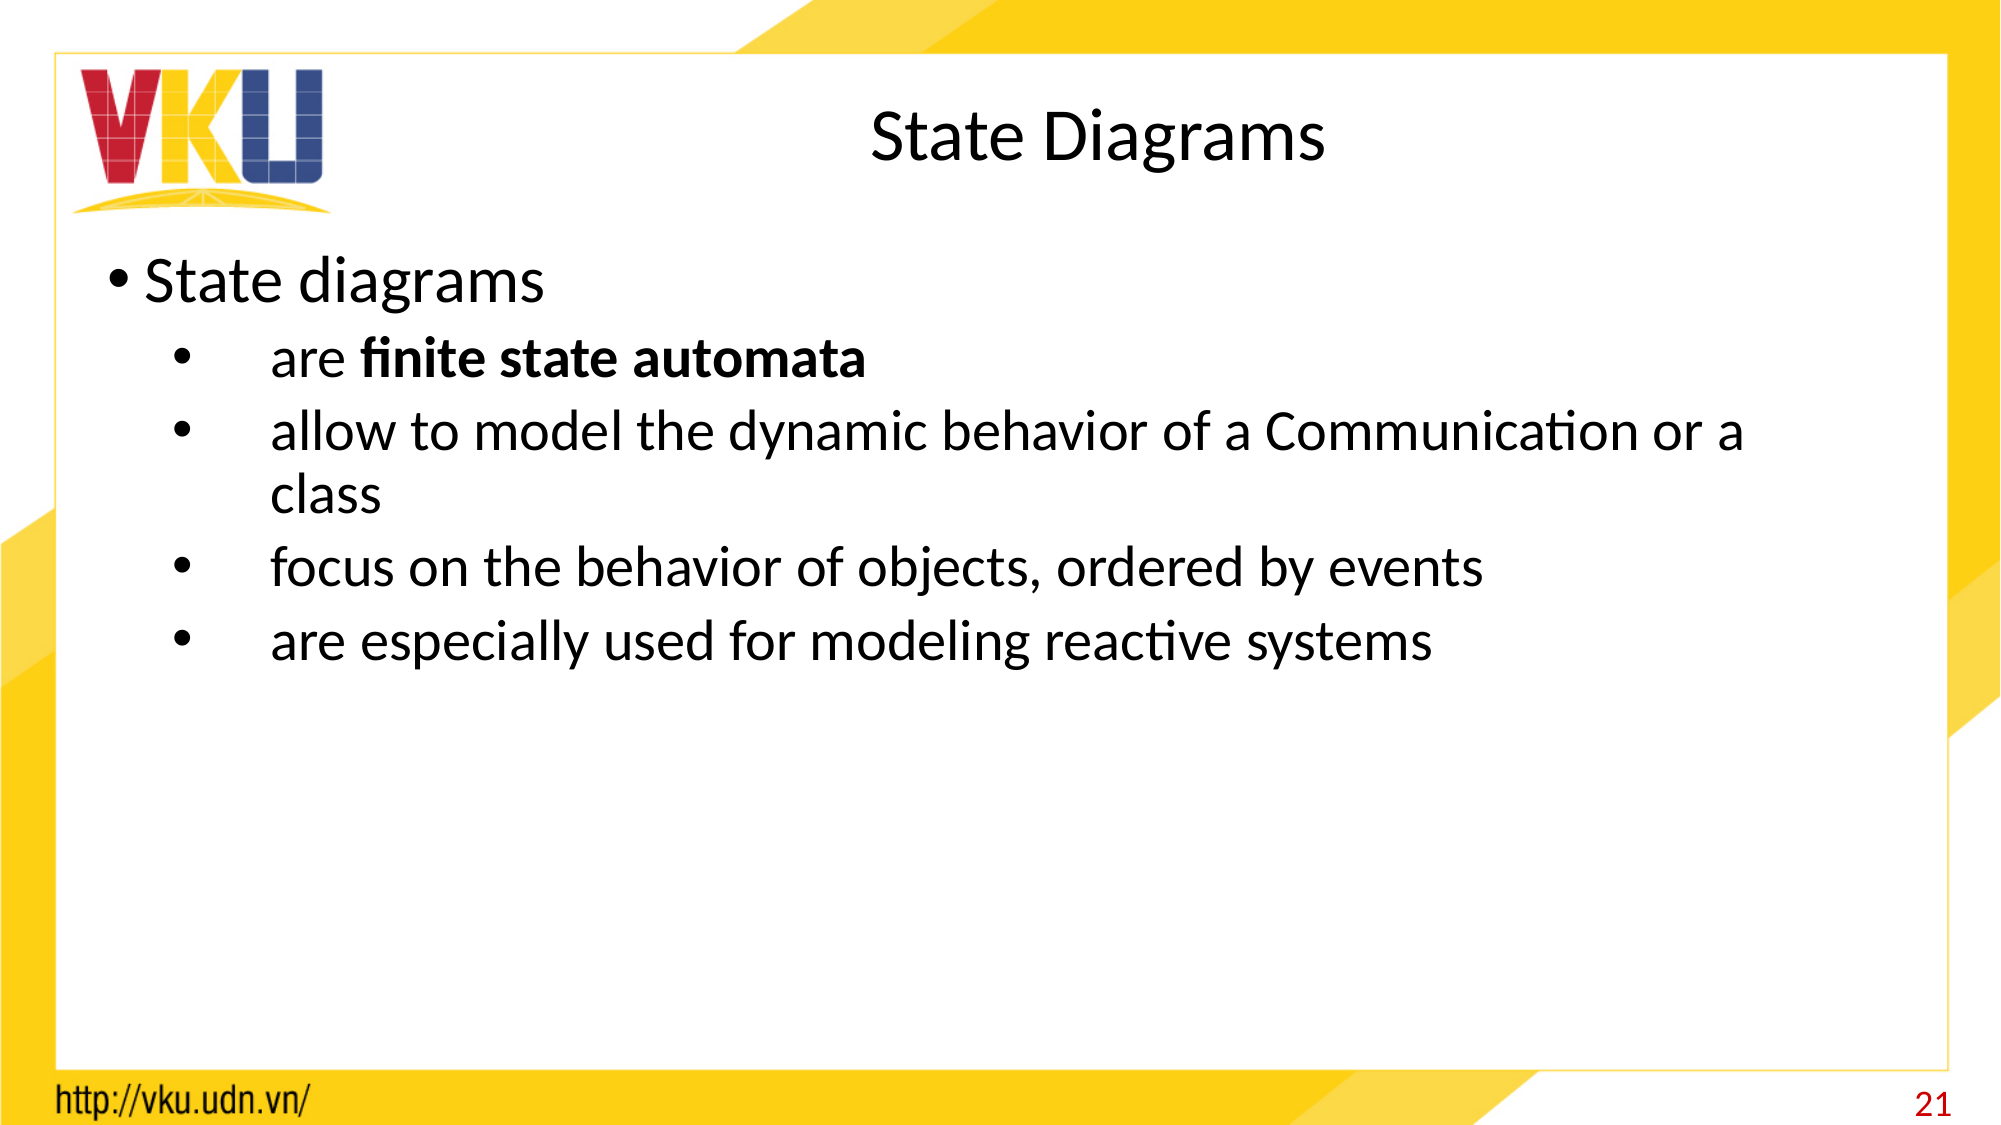

# State Diagrams
State diagrams
are finite state automata
allow to model the dynamic behavior of a Communication or a class
focus on the behavior of objects, ordered by events
are especially used for modeling reactive systems
21